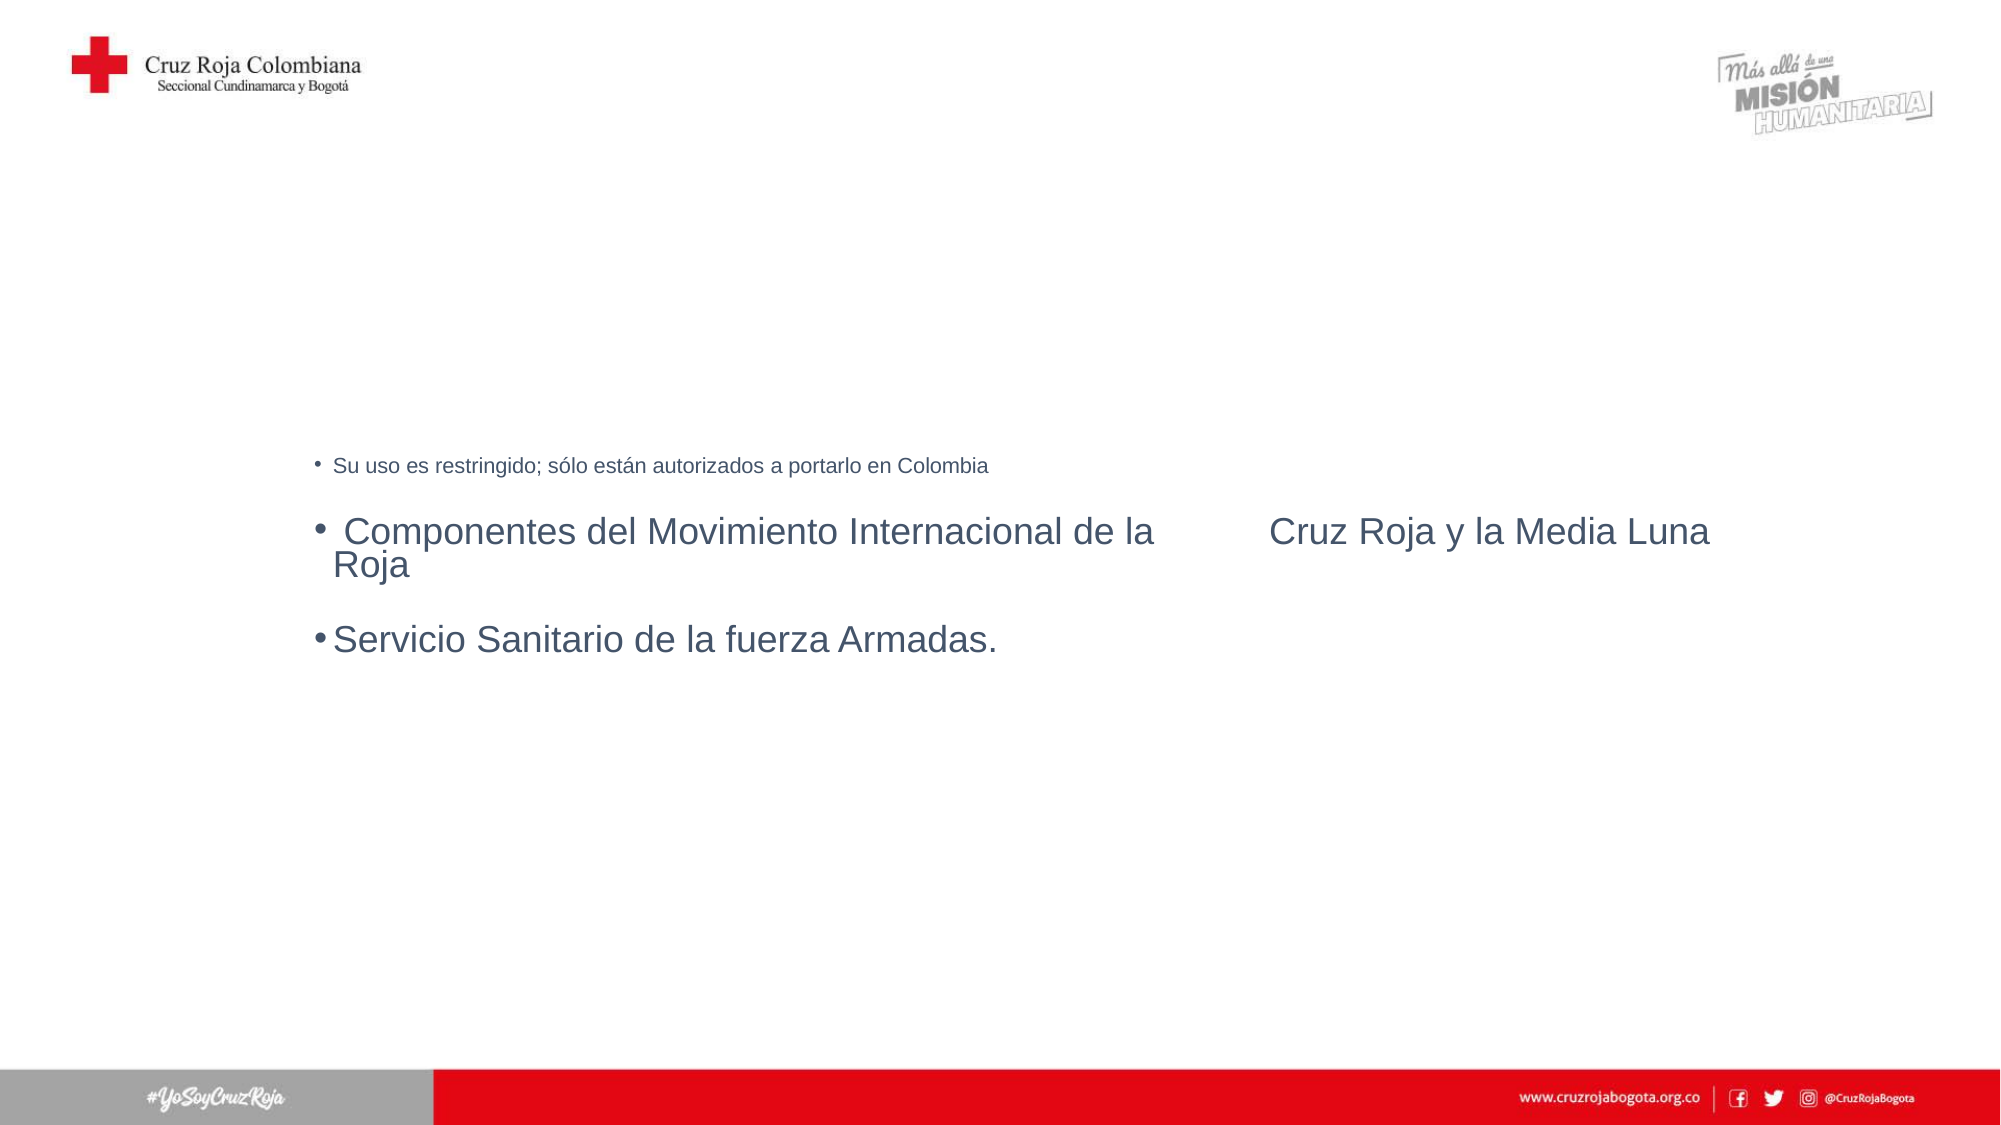

Su uso es restringido; sólo están autorizados a portarlo en Colombia

 Componentes del Movimiento Internacional de la           Cruz Roja y la Media Luna Roja

Servicio Sanitario de la fuerza Armadas.